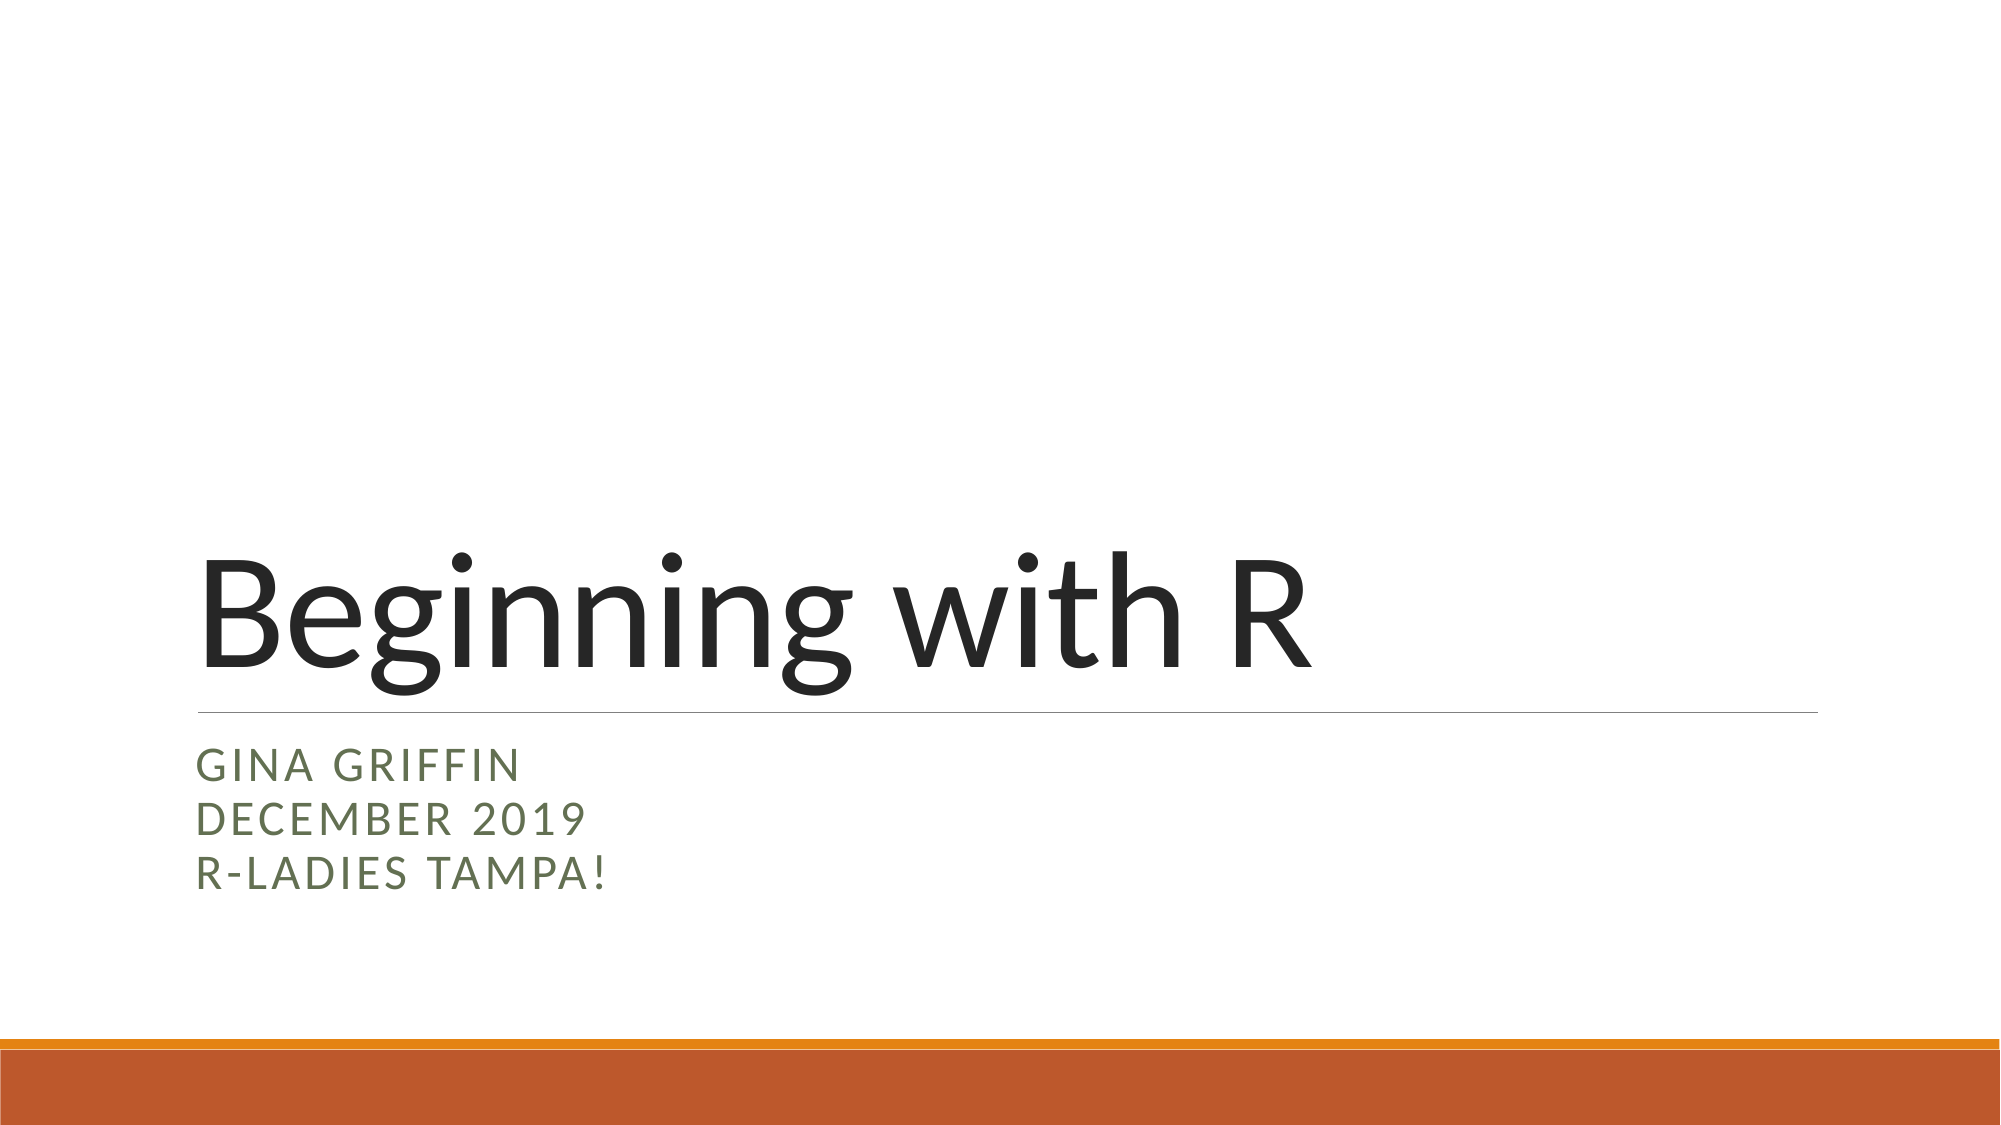

# Beginning with R
Gina Griffin
December 2019
R-Ladies Tampa!